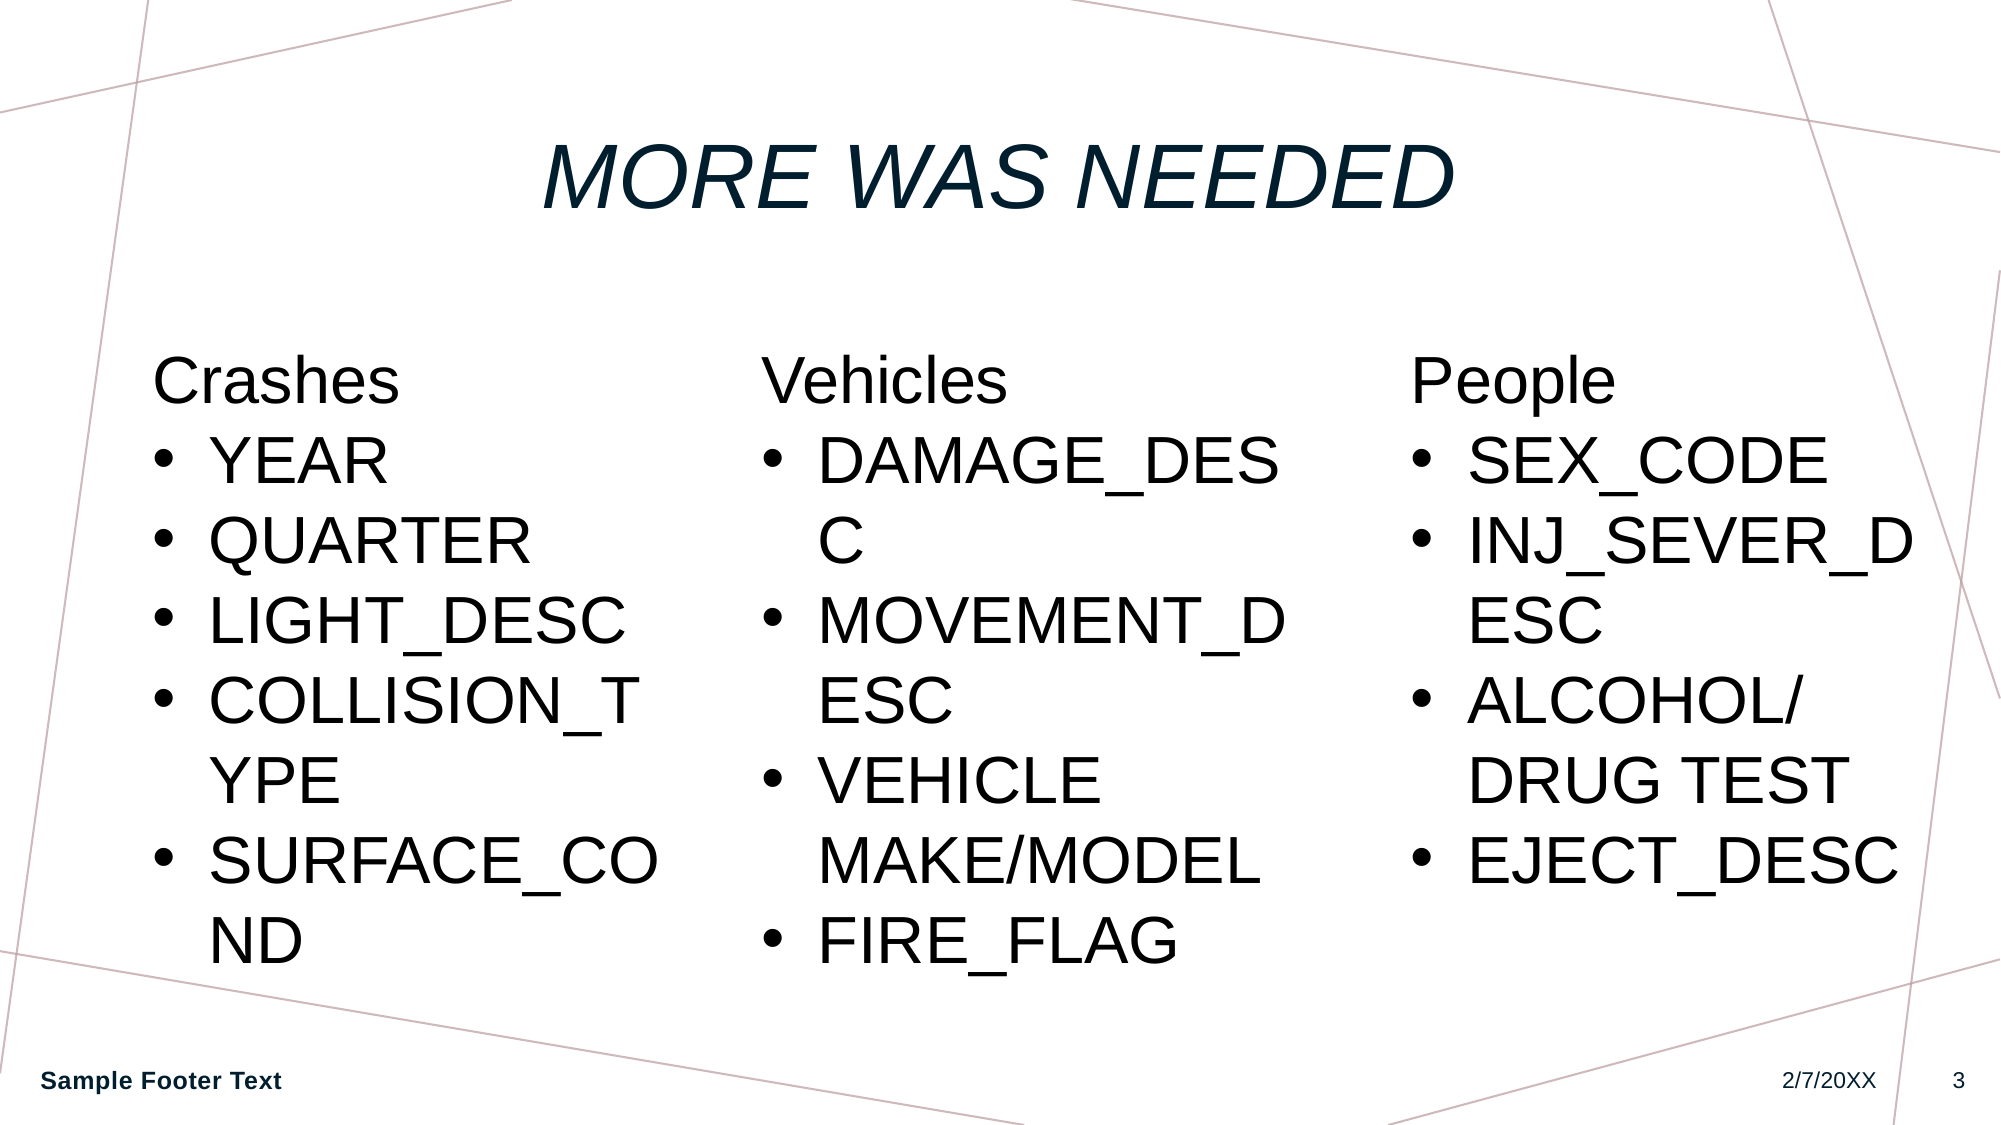

# More was needed
Crashes
YEAR
QUARTER
LIGHT_DESC
COLLISION_TYPE
SURFACE_COND
Vehicles
DAMAGE_DESC
MOVEMENT_DESC
VEHICLE MAKE/MODEL
FIRE_FLAG
People
SEX_CODE
INJ_SEVER_DESC
ALCOHOL/DRUG TEST
EJECT_DESC
Sample Footer Text
2/7/20XX
3